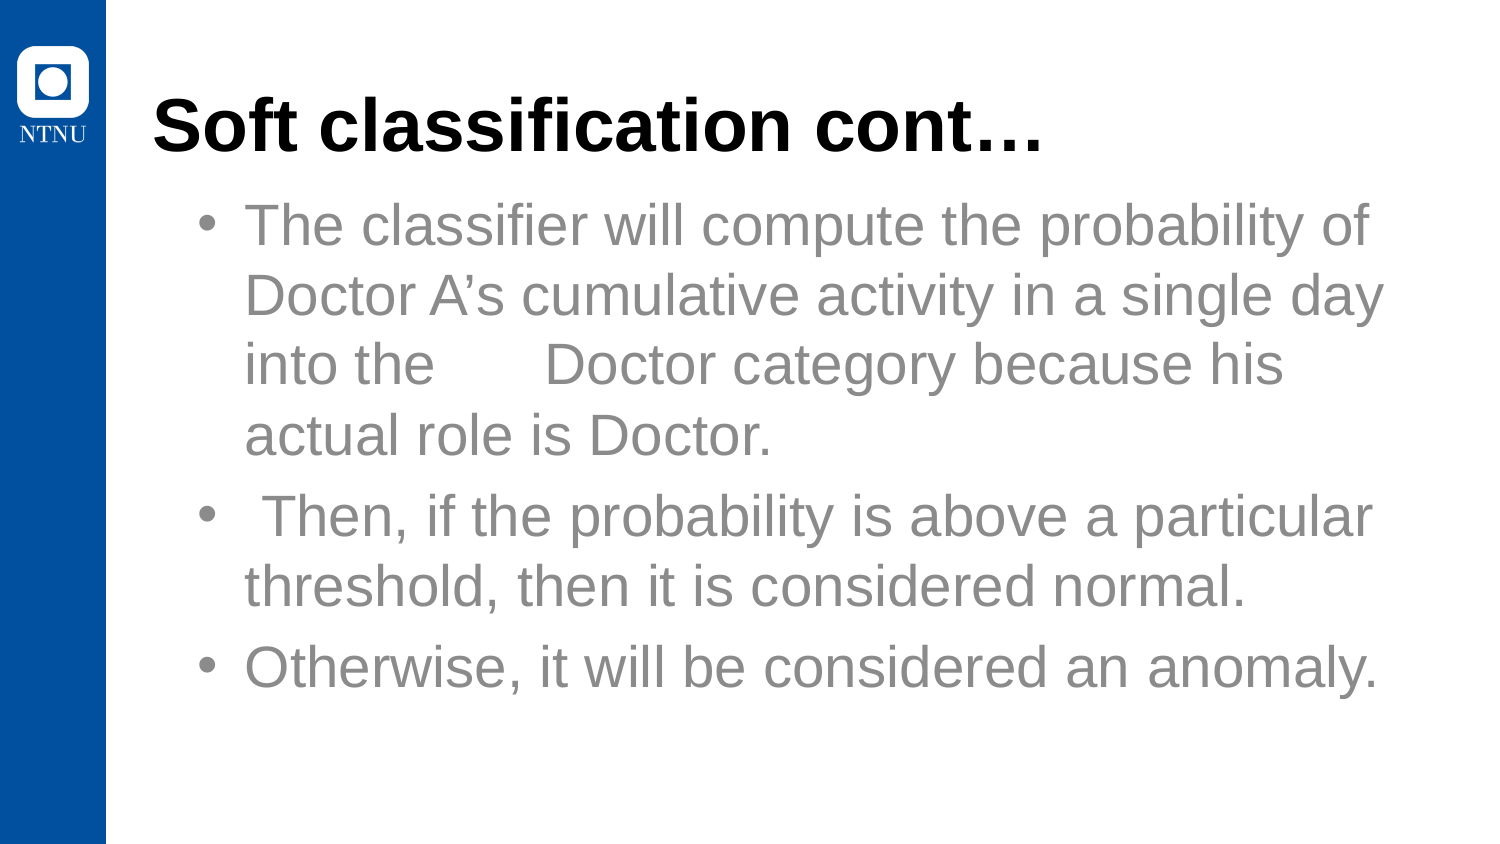

# Soft classification cont…
The classifier will compute the probability of Doctor A’s cumulative activity in a single day into the 	Doctor category because his actual role is Doctor.
 Then, if the probability is above a particular threshold, then it is considered normal.
Otherwise, it will be considered an anomaly.